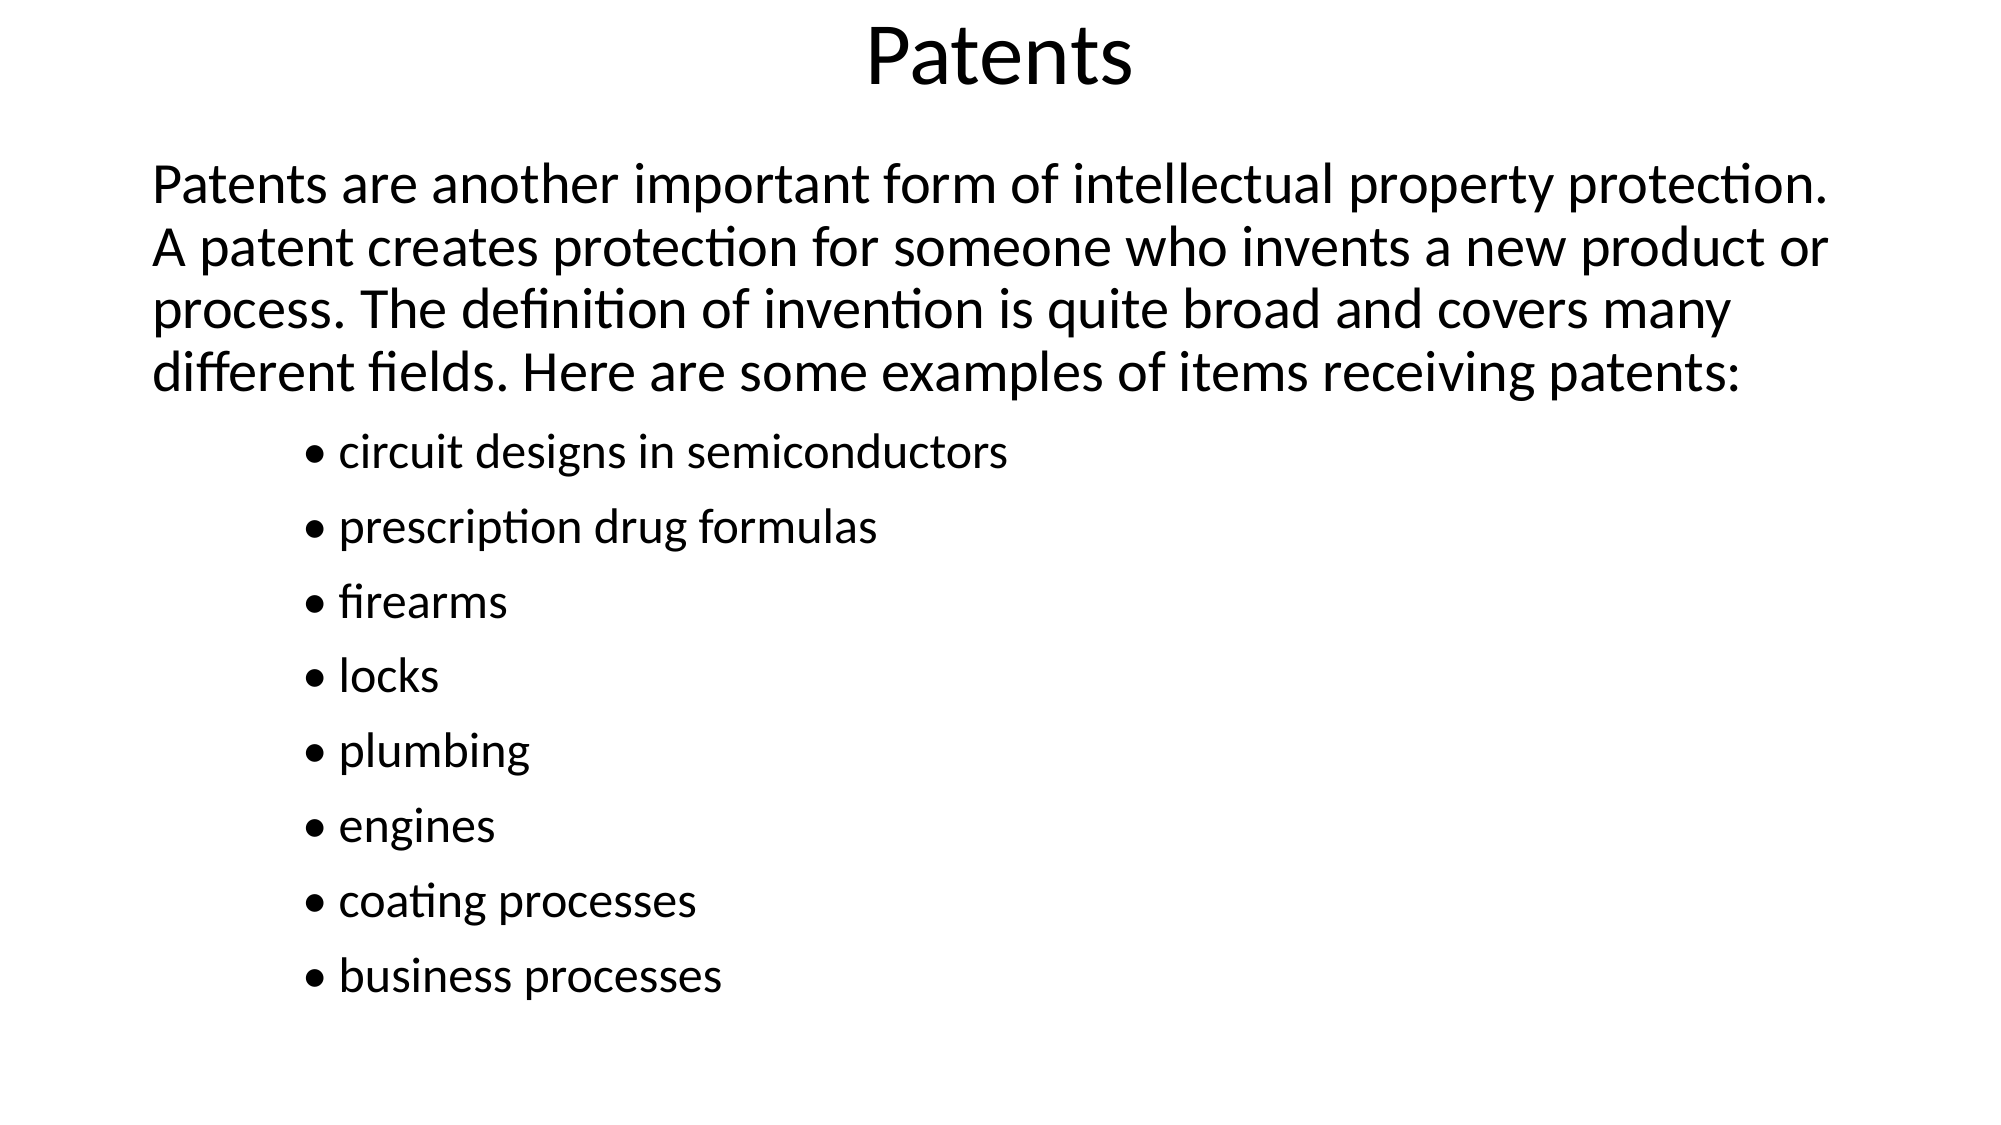

# Patents
Patents are another important form of intellectual property protection. A patent creates protection for someone who invents a new product or process. The definition of invention is quite broad and covers many different fields. Here are some examples of items receiving patents:
	• circuit designs in semiconductors
	• prescription drug formulas
	• firearms
	• locks
	• plumbing
	• engines
	• coating processes
	• business processes